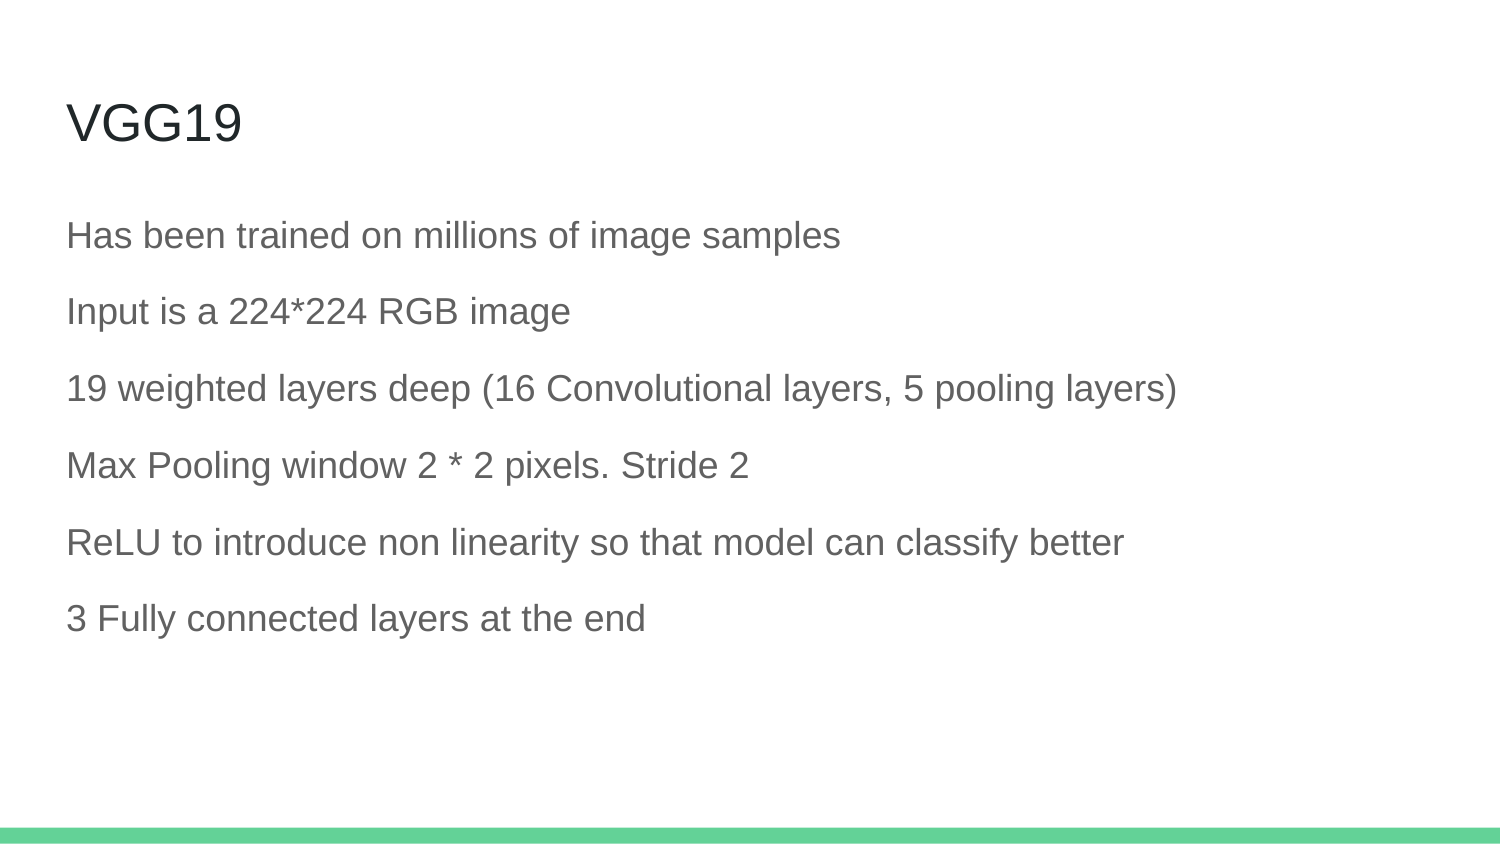

# VGG19
Has been trained on millions of image samples
Input is a 224*224 RGB image
19 weighted layers deep (16 Convolutional layers, 5 pooling layers)
Max Pooling window 2 * 2 pixels. Stride 2
ReLU to introduce non linearity so that model can classify better
3 Fully connected layers at the end